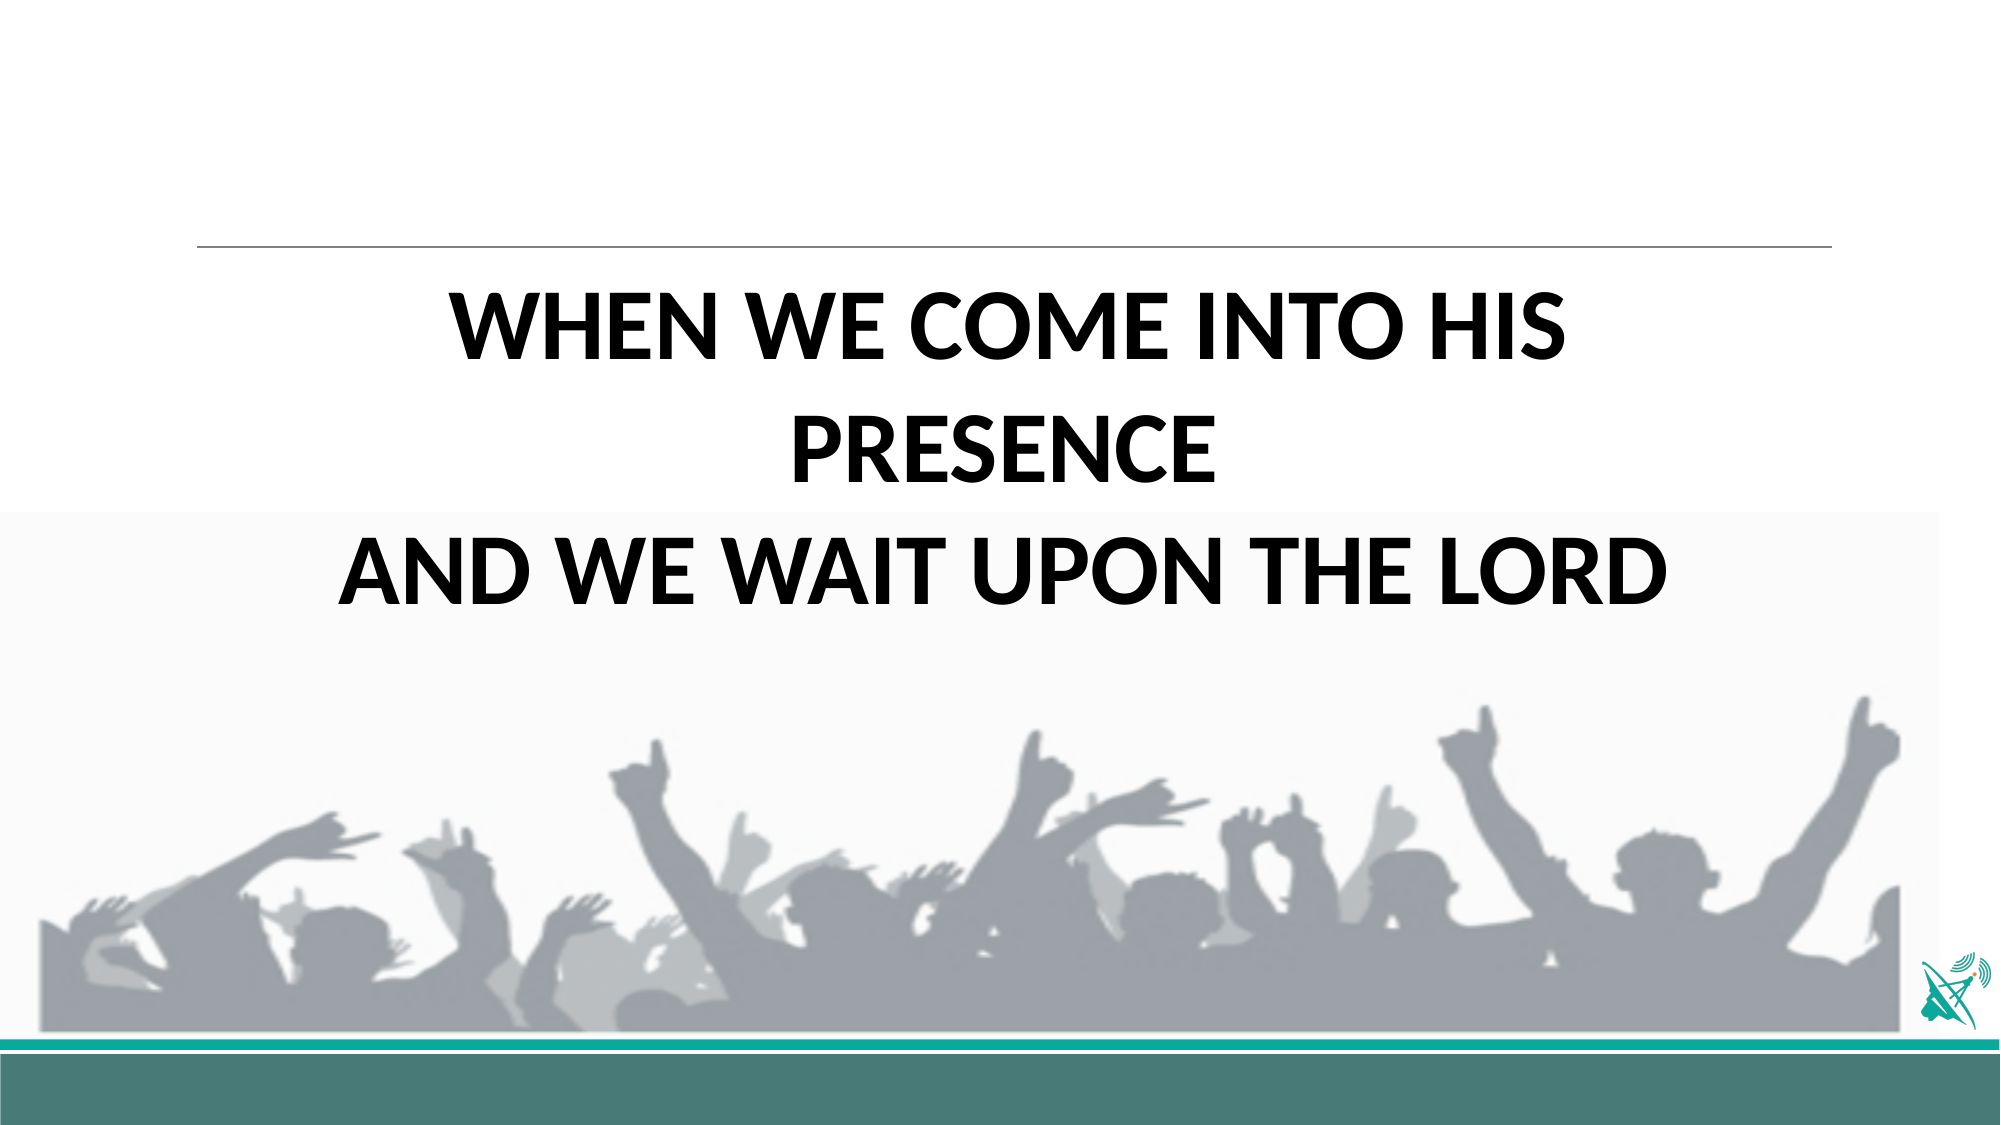

WHEN WE COME INTO HIS PRESENCE
AND WE WAIT UPON THE LORD